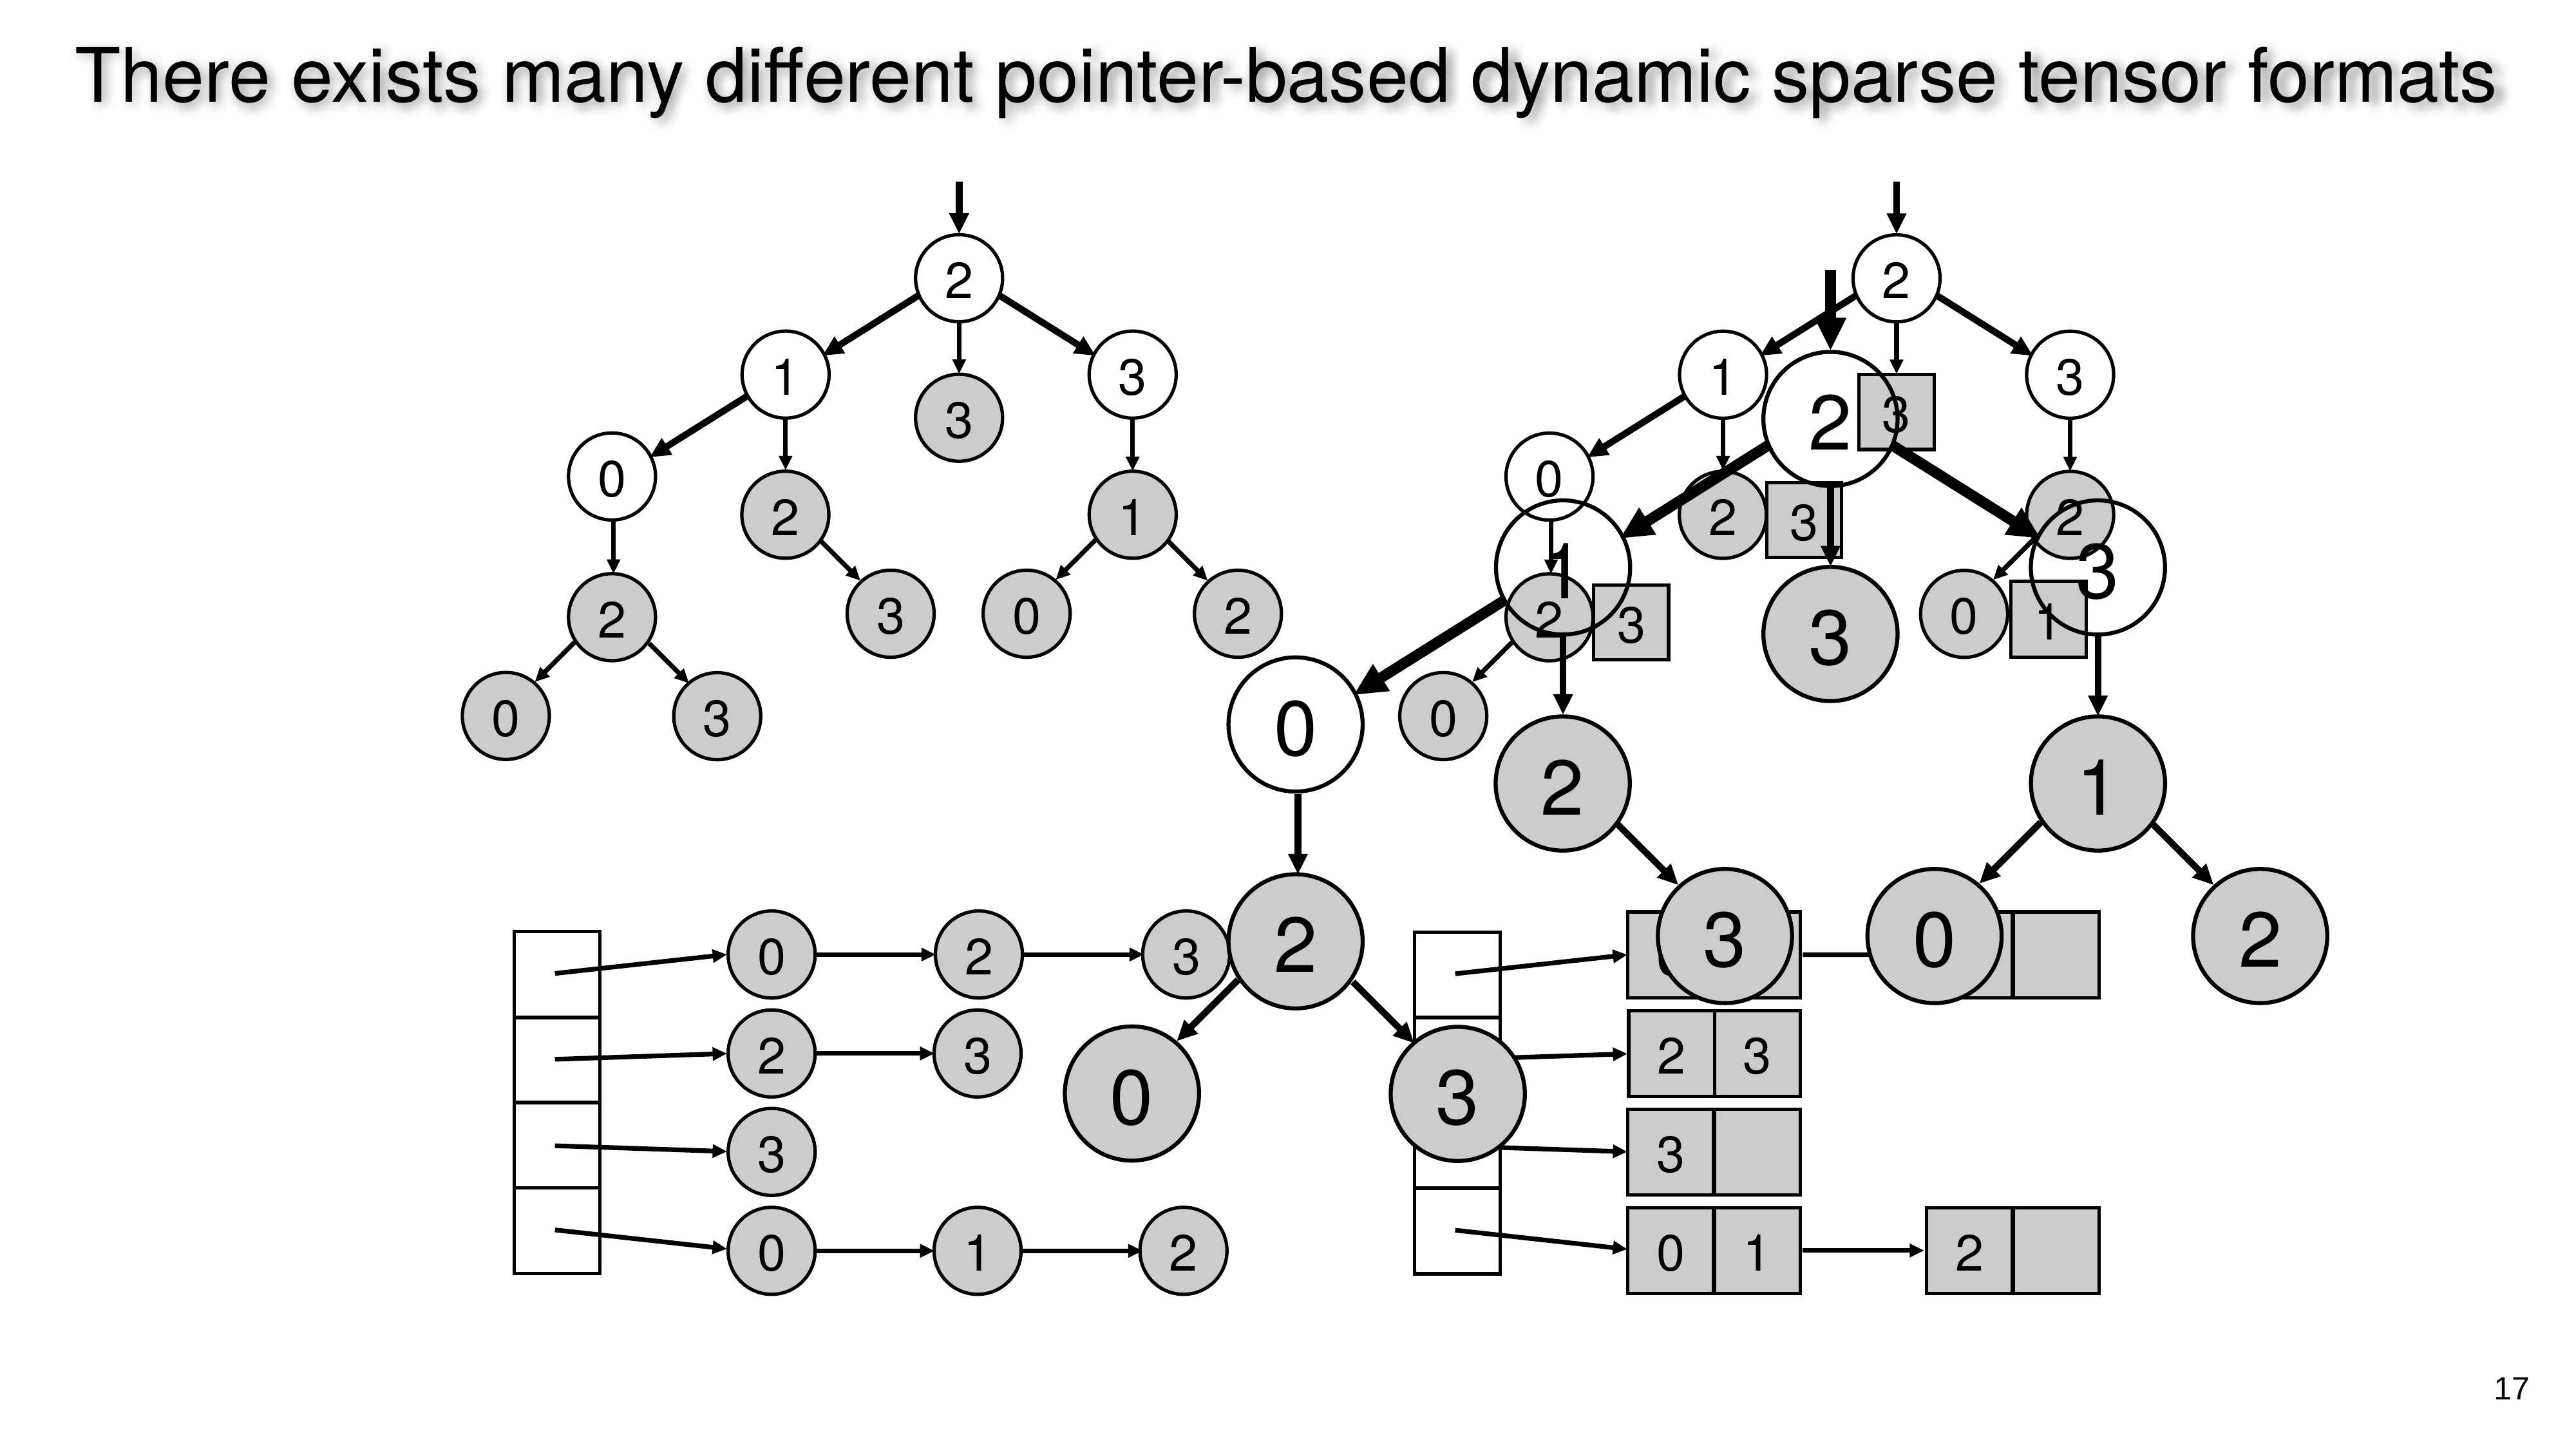

# There exists many different pointer-based dynamic sparse tensor formats

2

1
3
3

0
2
1

3
0
2
2

0
3

2

1
3
3

0
2
2
3

0
2
1
3

0

2

1
3
3

0
2
1

3
0
2
2

0
3
0
2
3

2
3

3

0
1
2

0
2
3

2
3

3

0
1
2

17